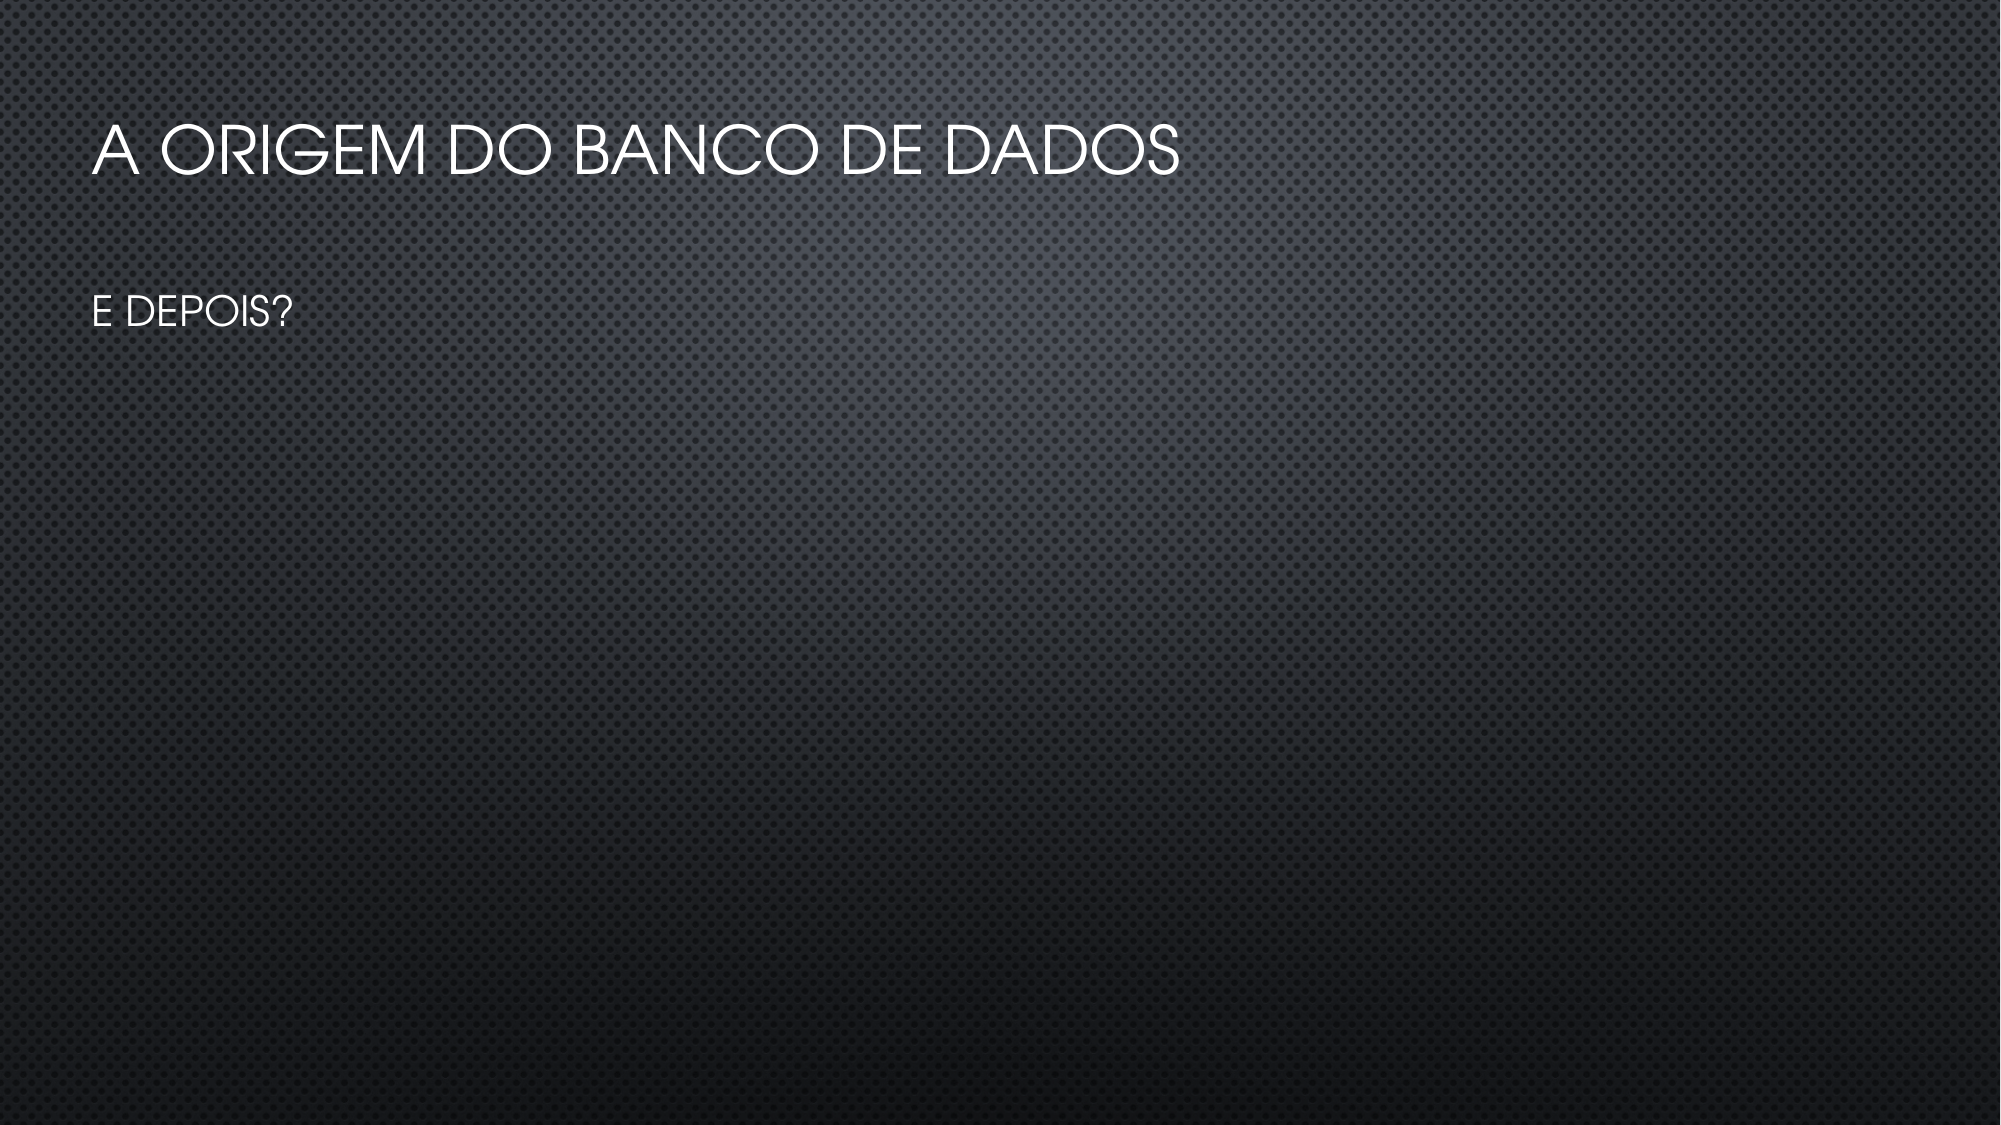

# A origem do Banco de dados
E depois?